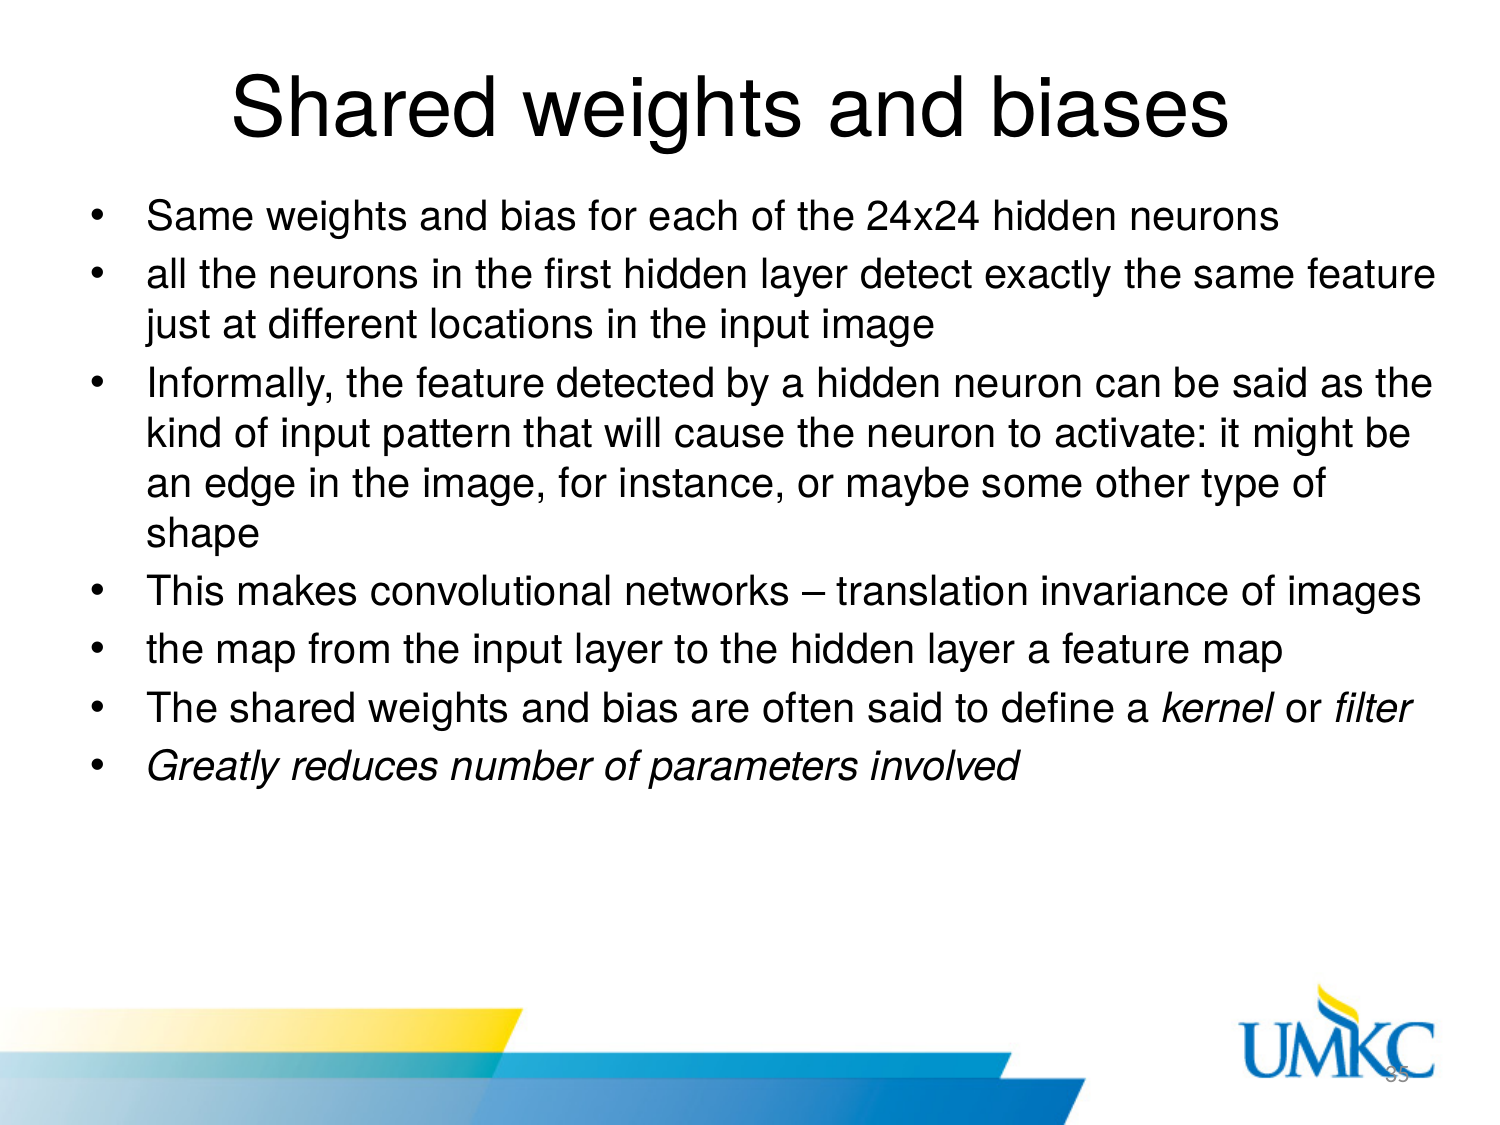

# Shared weights and biases
Same weights and bias for each of the 24x24 hidden neurons
all the neurons in the first hidden layer detect exactly the same feature just at different locations in the input image
Informally, the feature detected by a hidden neuron can be said as the kind of input pattern that will cause the neuron to activate: it might be an edge in the image, for instance, or maybe some other type of shape
This makes convolutional networks – translation invariance of images
the map from the input layer to the hidden layer a feature map
The shared weights and bias are often said to define a kernel or filter
Greatly reduces number of parameters involved

35